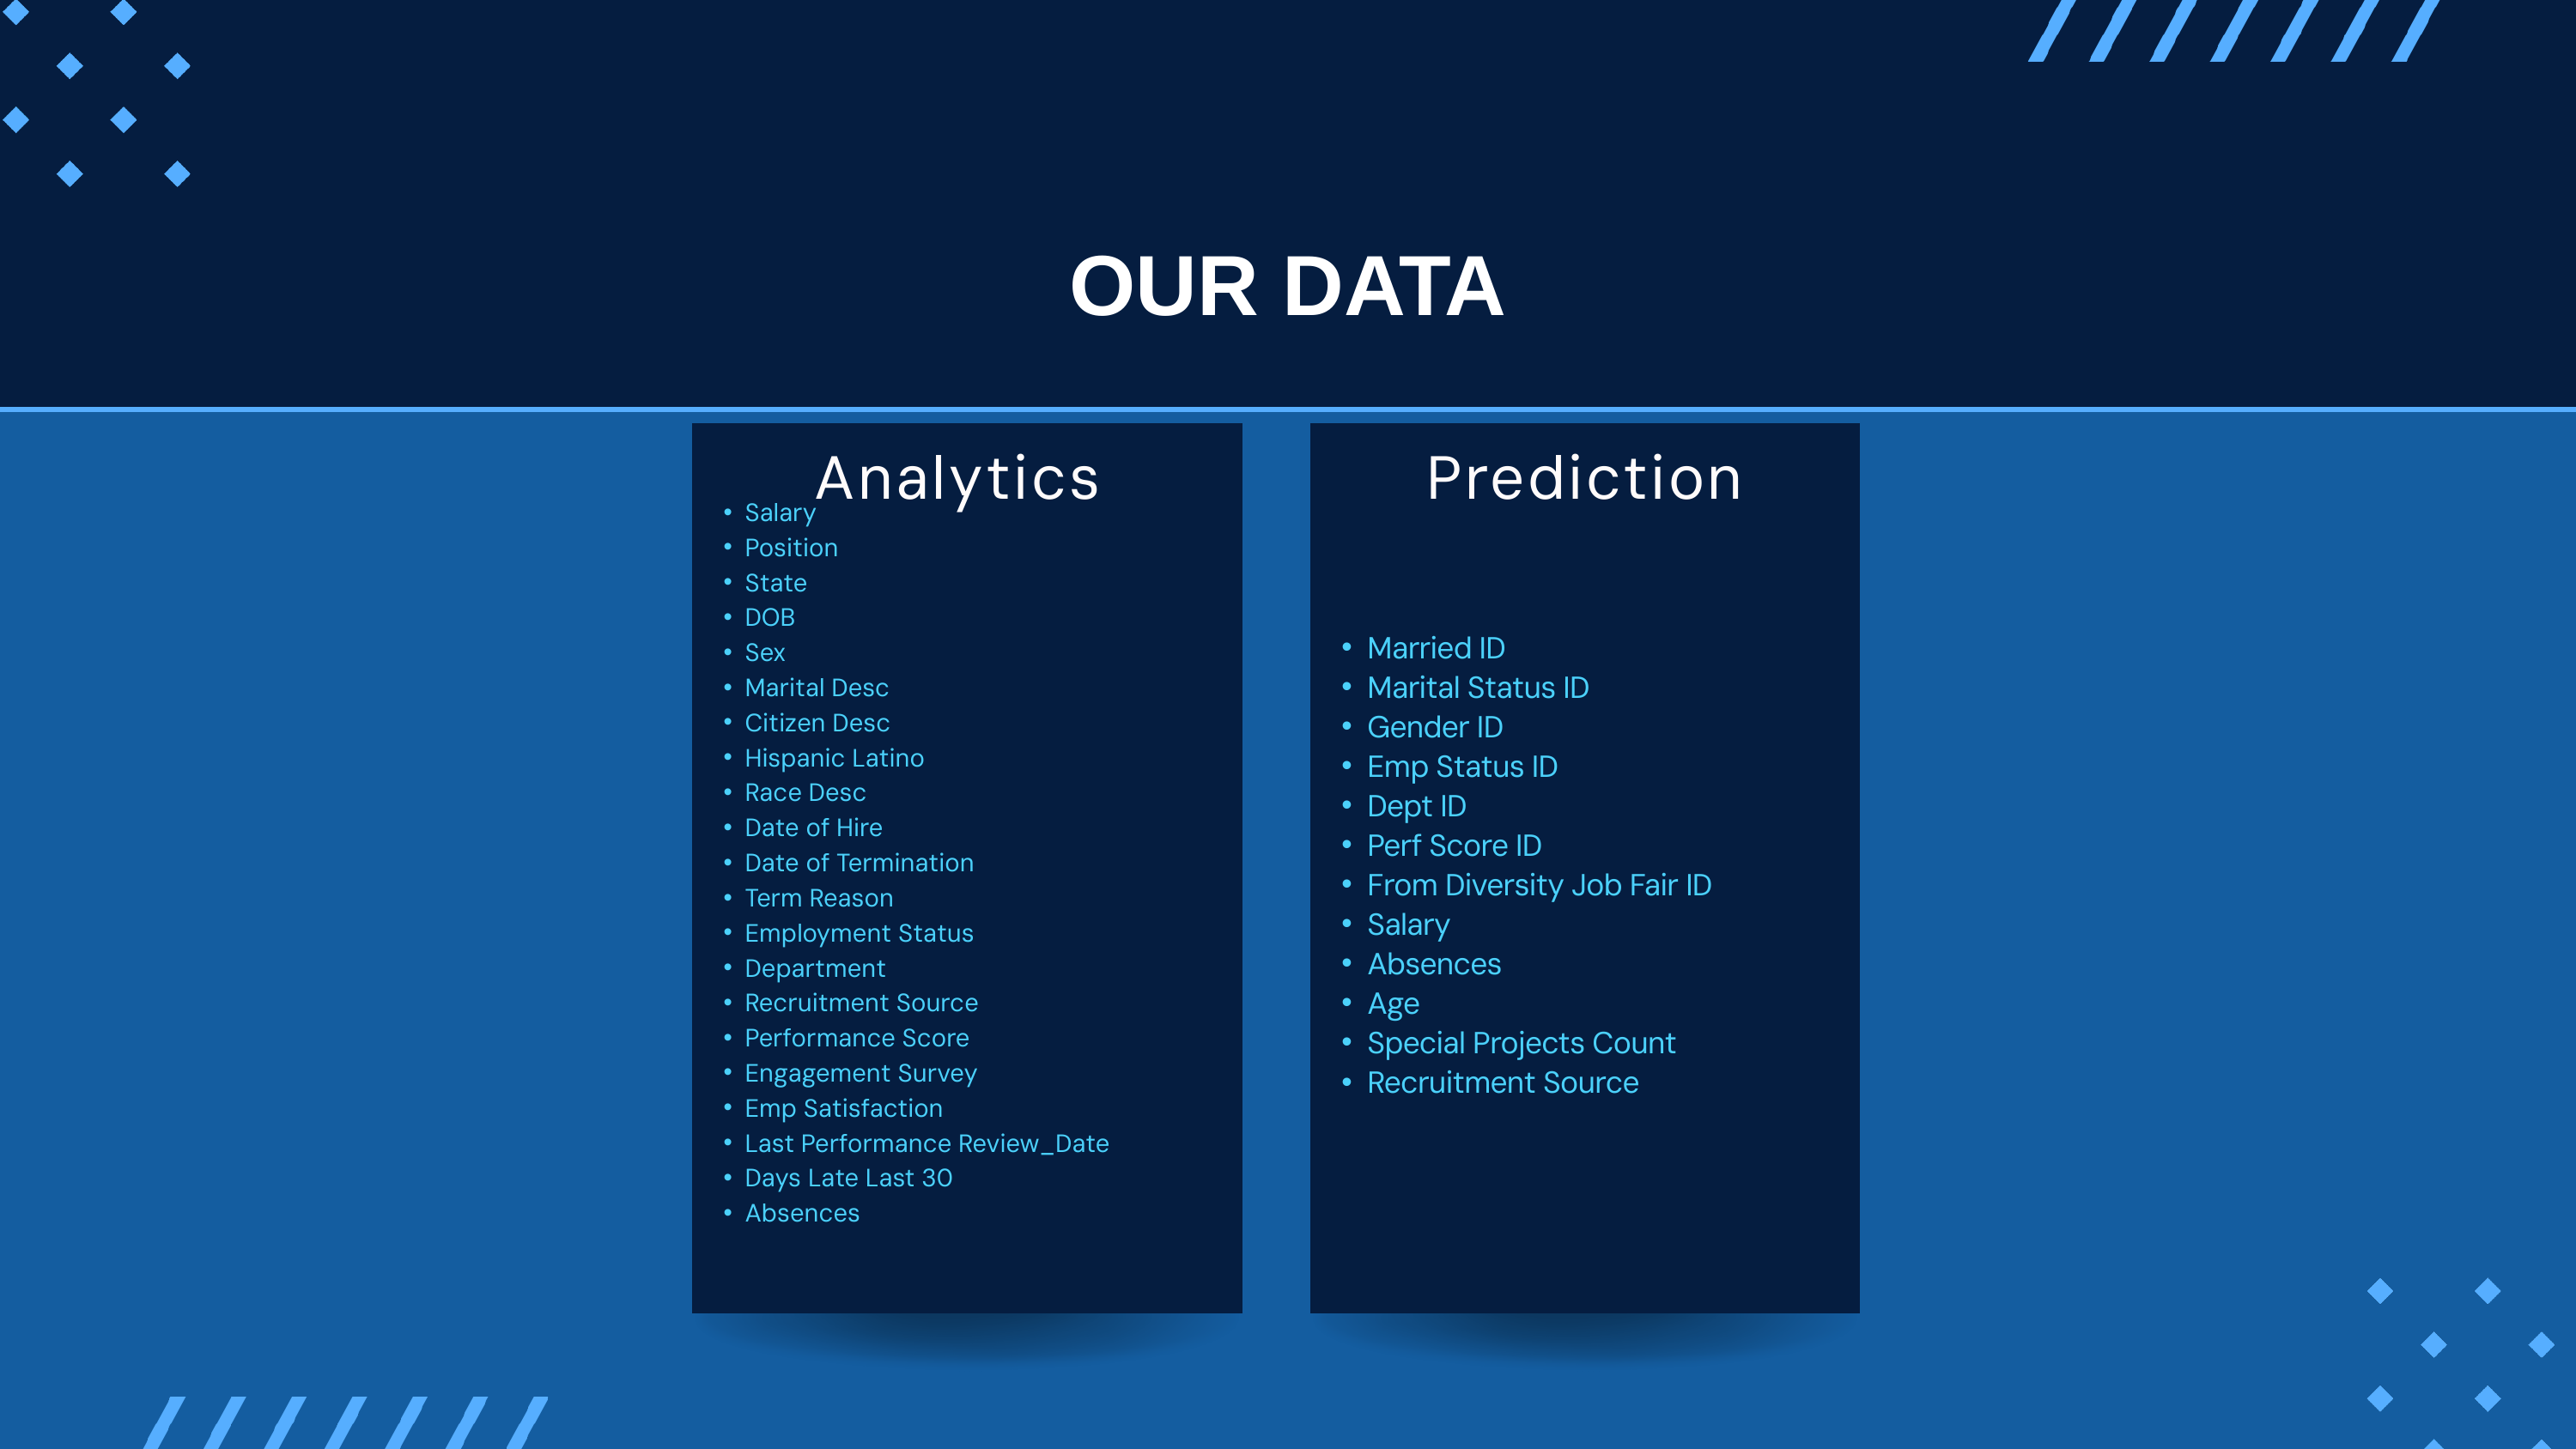

OUR DATA

Salary
Position
State
DOB
Sex
Marital Desc
Citizen Desc
Hispanic Latino
Race Desc
Date of Hire
Date of Termination
Term Reason
Employment Status
Department
Recruitment Source
Performance Score
Engagement Survey
Emp Satisfaction
Last Performance Review_Date
Days Late Last 30
Absences

Married ID
Marital Status ID
Gender ID
Emp Status ID
Dept ID
Perf Score ID
From Diversity Job Fair ID
Salary
Absences
Age
Special Projects Count
Recruitment Source
Analytics
Prediction